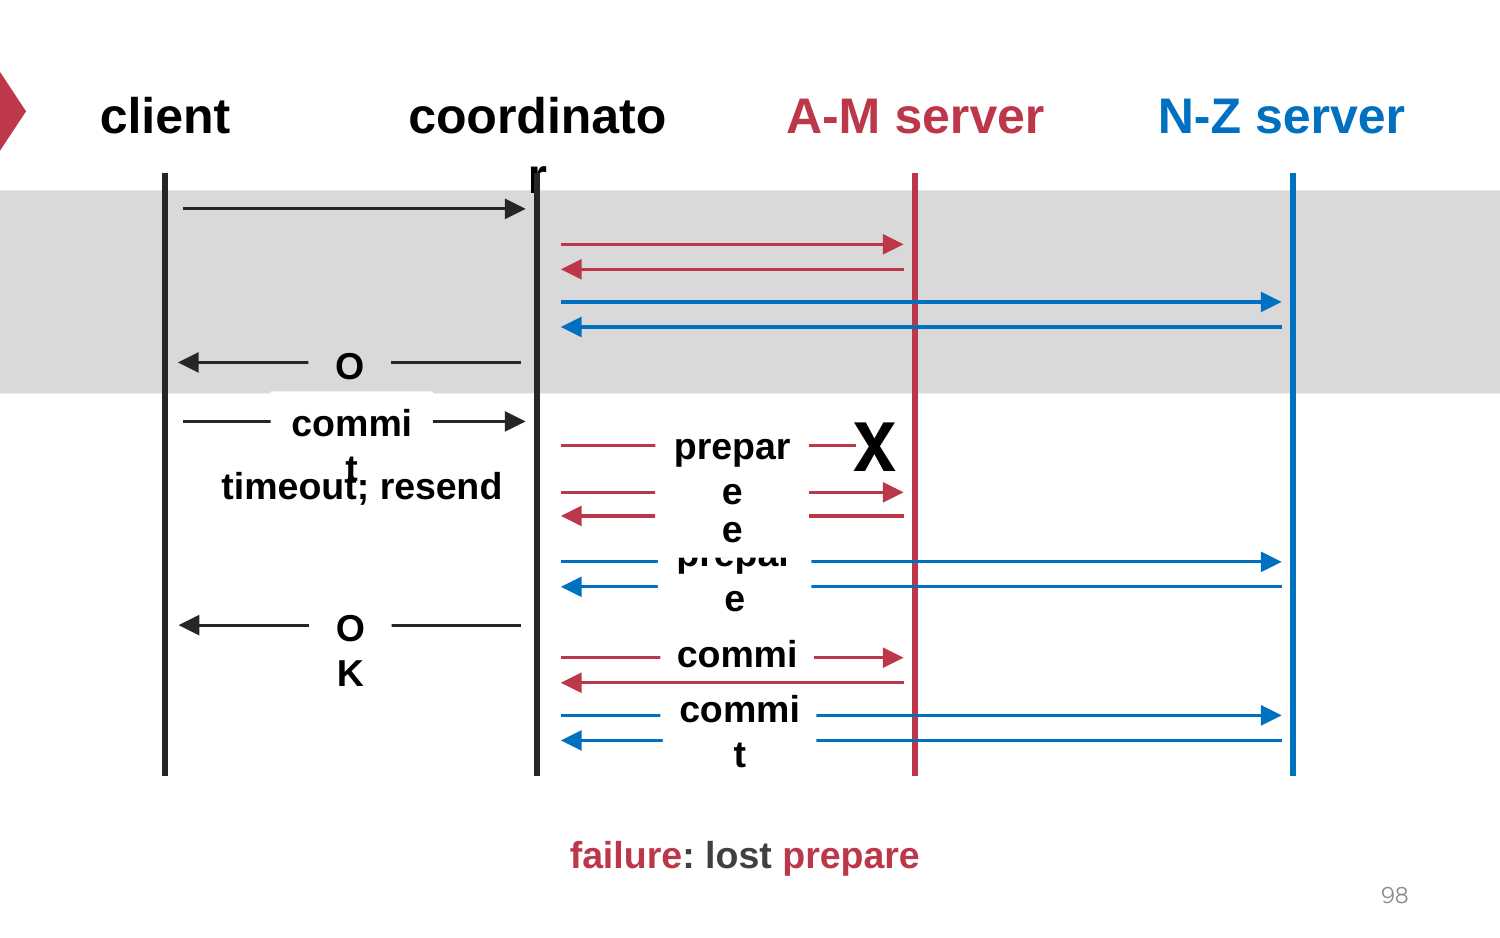

N-Z server
client
coordinator
A-M server

OK
commit
X
prepare
prepare
timeout; resend
prepare
OK
commit
commit
failure: lost prepare
98